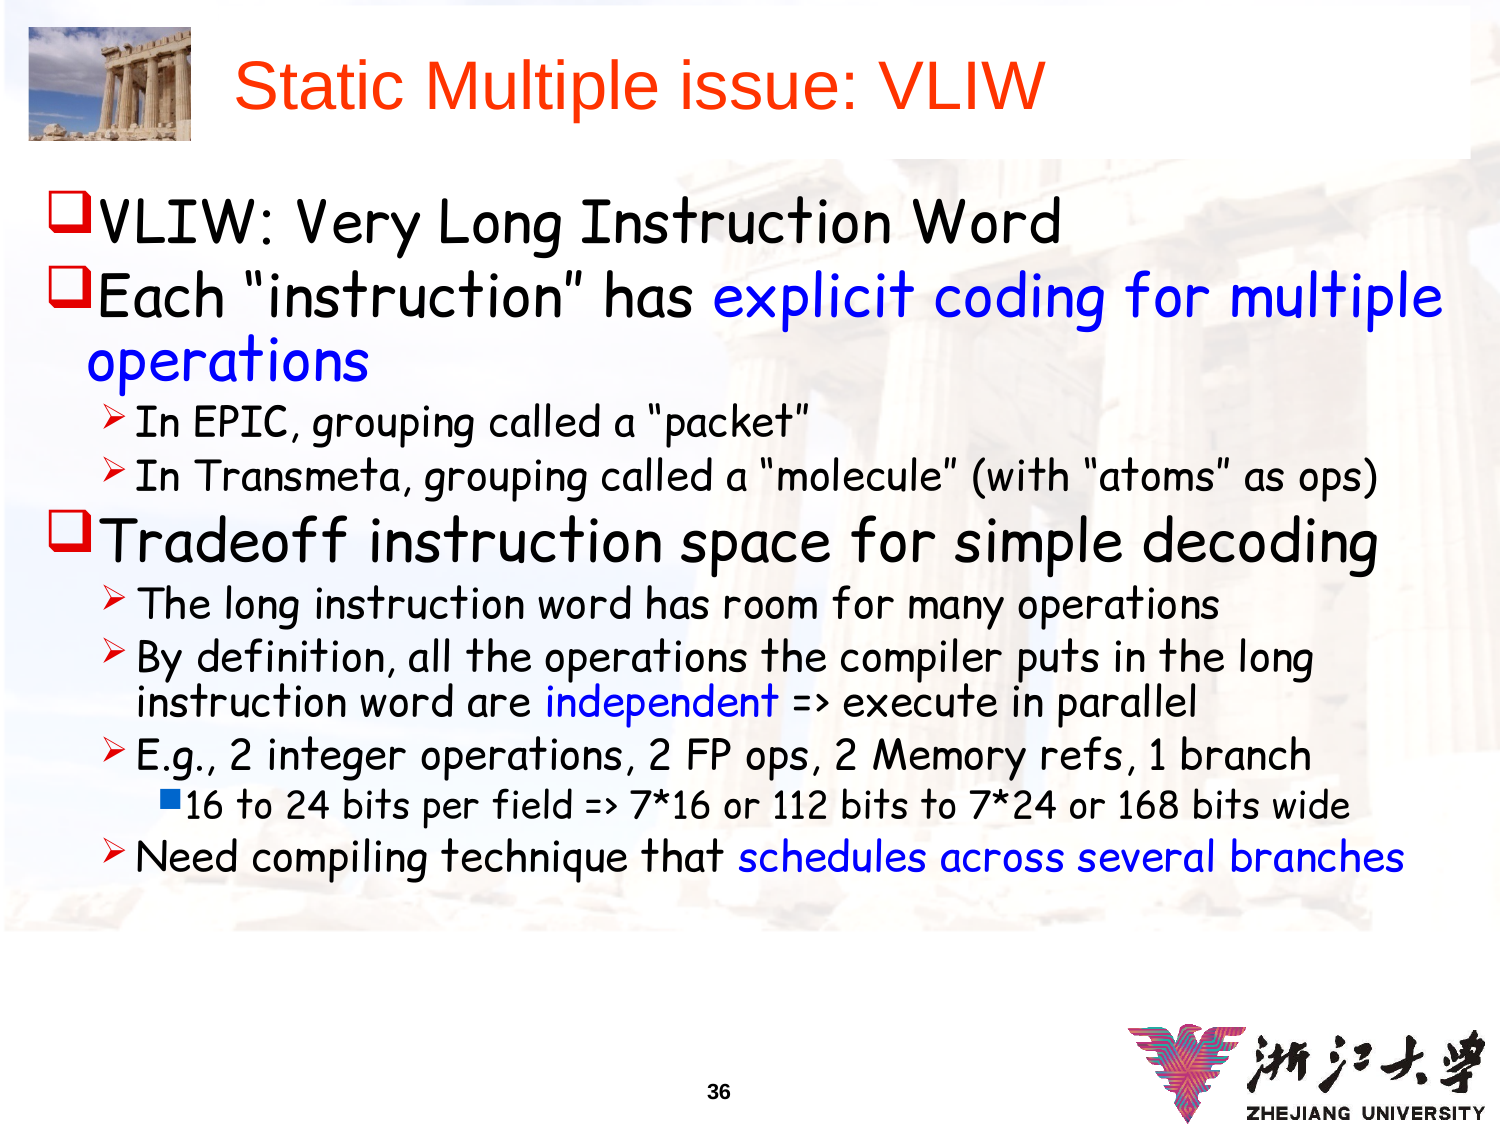

# Static Multiple issue: VLIW
VLIW: Very Long Instruction Word
Each “instruction” has explicit coding for multiple operations
In EPIC, grouping called a “packet”
In Transmeta, grouping called a “molecule” (with “atoms” as ops)
Tradeoff instruction space for simple decoding
The long instruction word has room for many operations
By definition, all the operations the compiler puts in the long instruction word are independent => execute in parallel
E.g., 2 integer operations, 2 FP ops, 2 Memory refs, 1 branch
16 to 24 bits per field => 7*16 or 112 bits to 7*24 or 168 bits wide
Need compiling technique that schedules across several branches